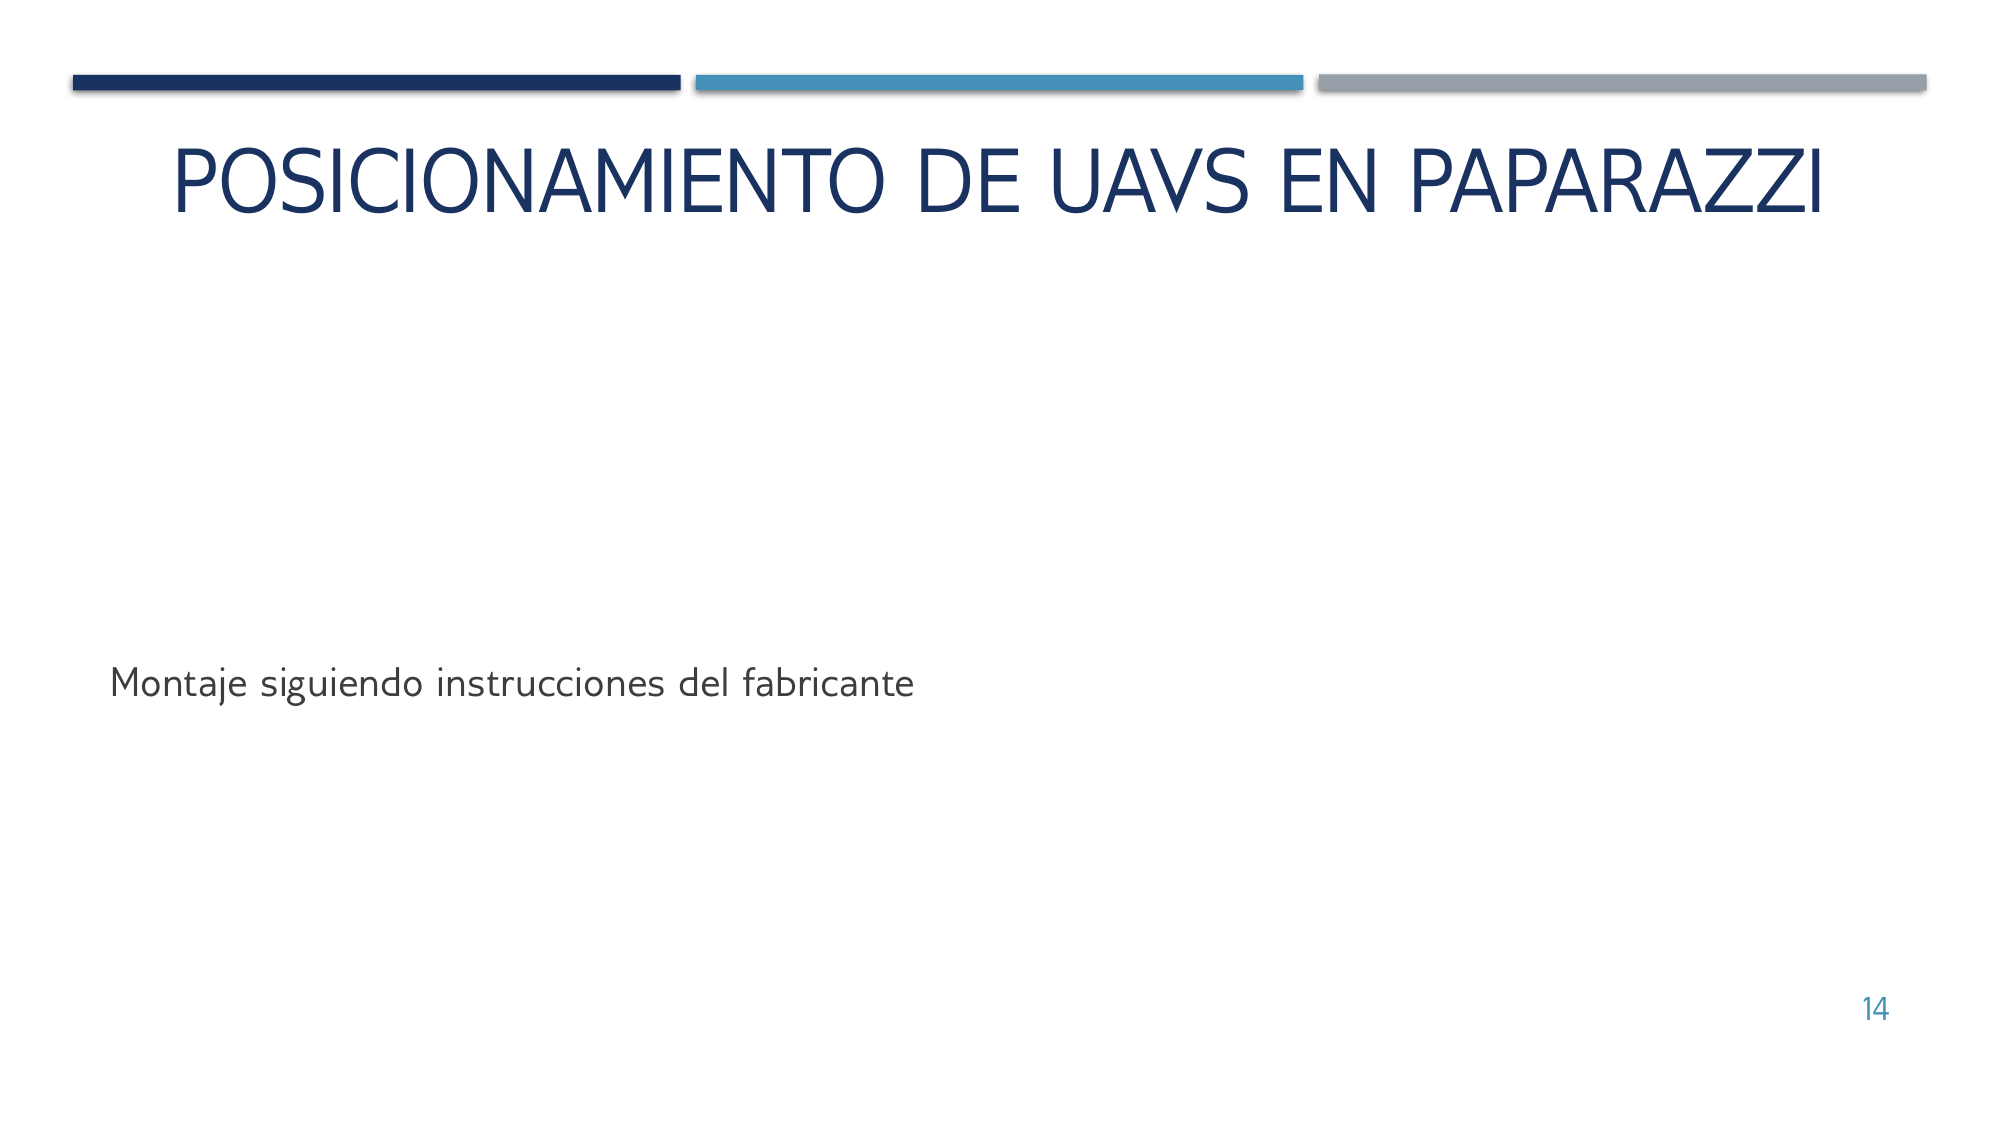

# Posicionamiento de UAVs en Paparazzi
Montaje siguiendo instrucciones del fabricante
14